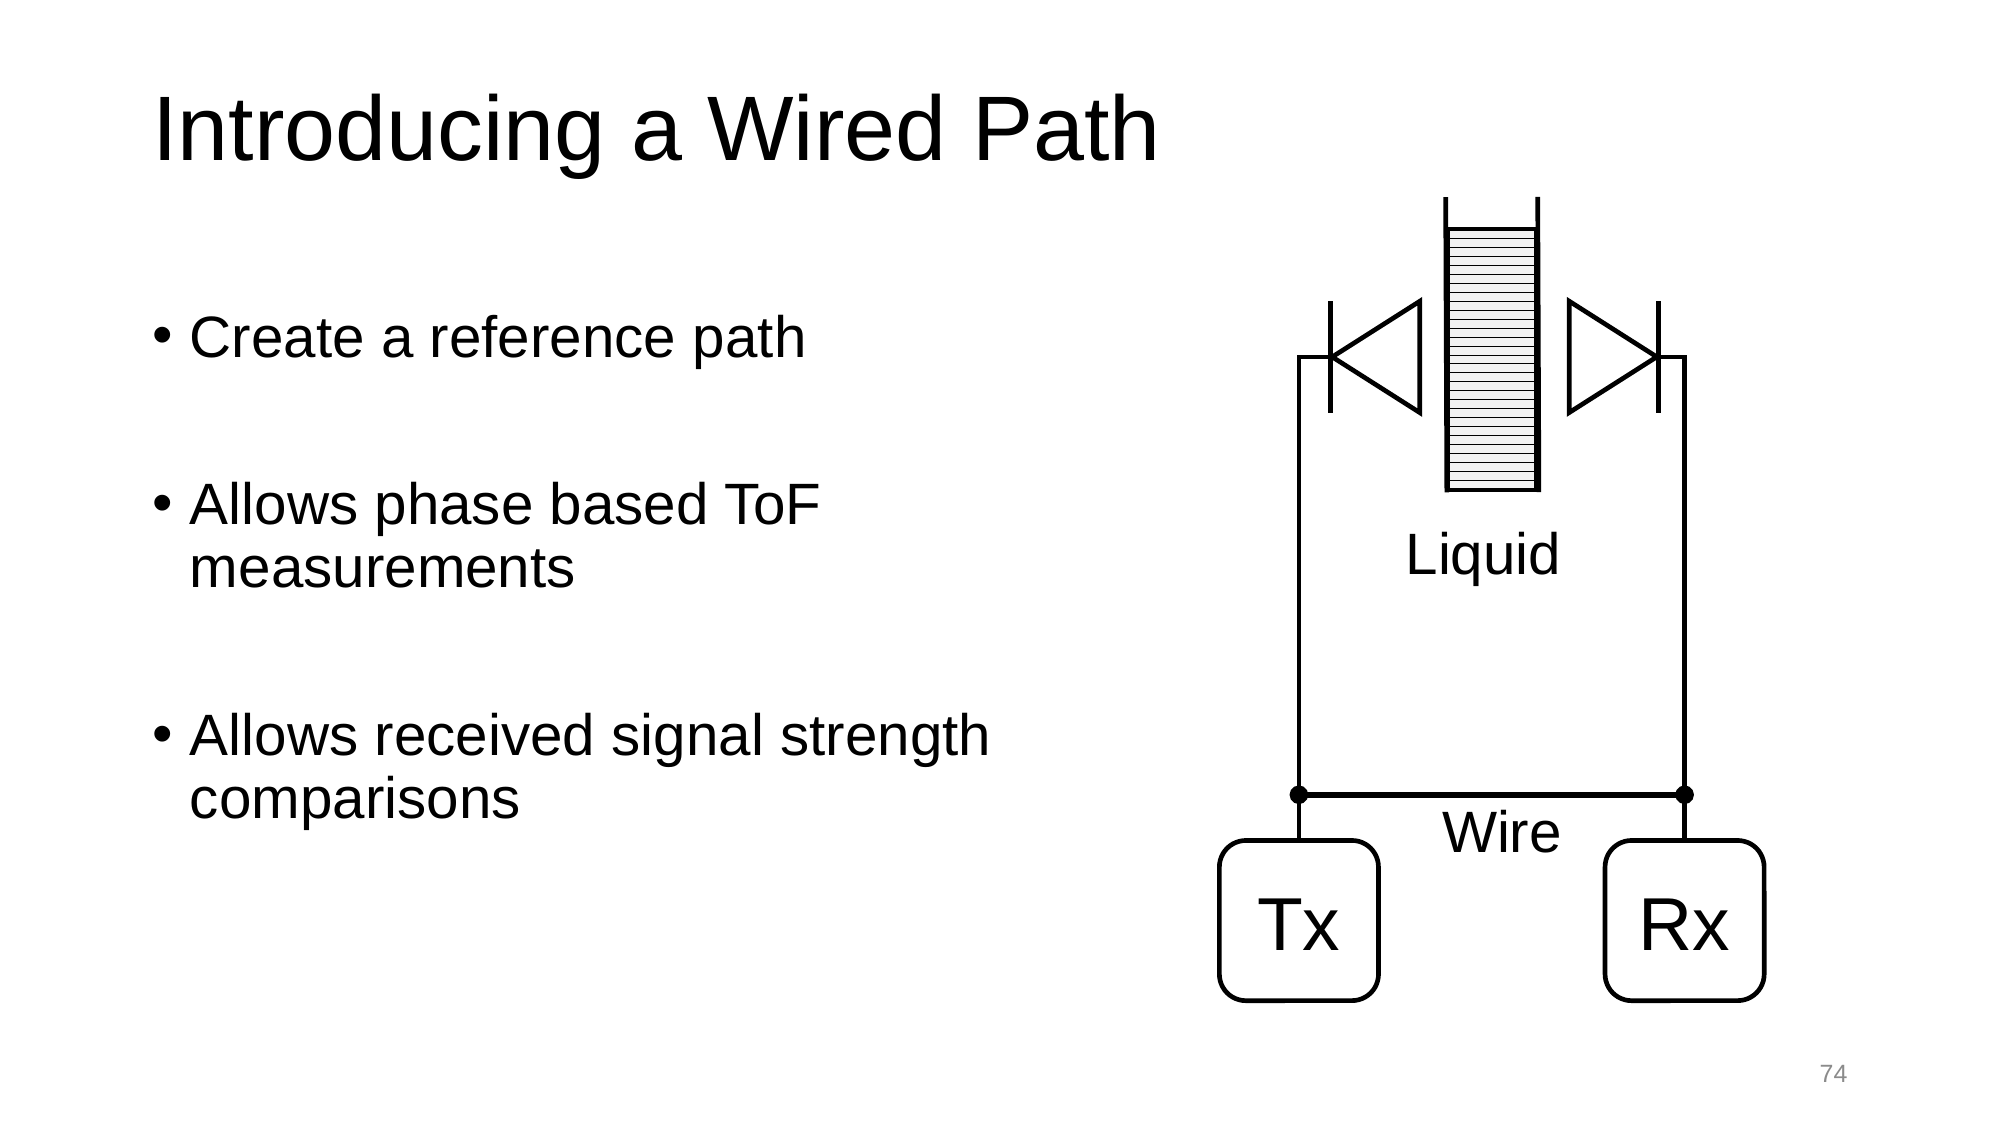

# Introducing a Wired Path

Liquid
Tx
Rx
Wire
Create a reference path

Allows phase based ToF measurements

Allows received signal strength comparisons
74